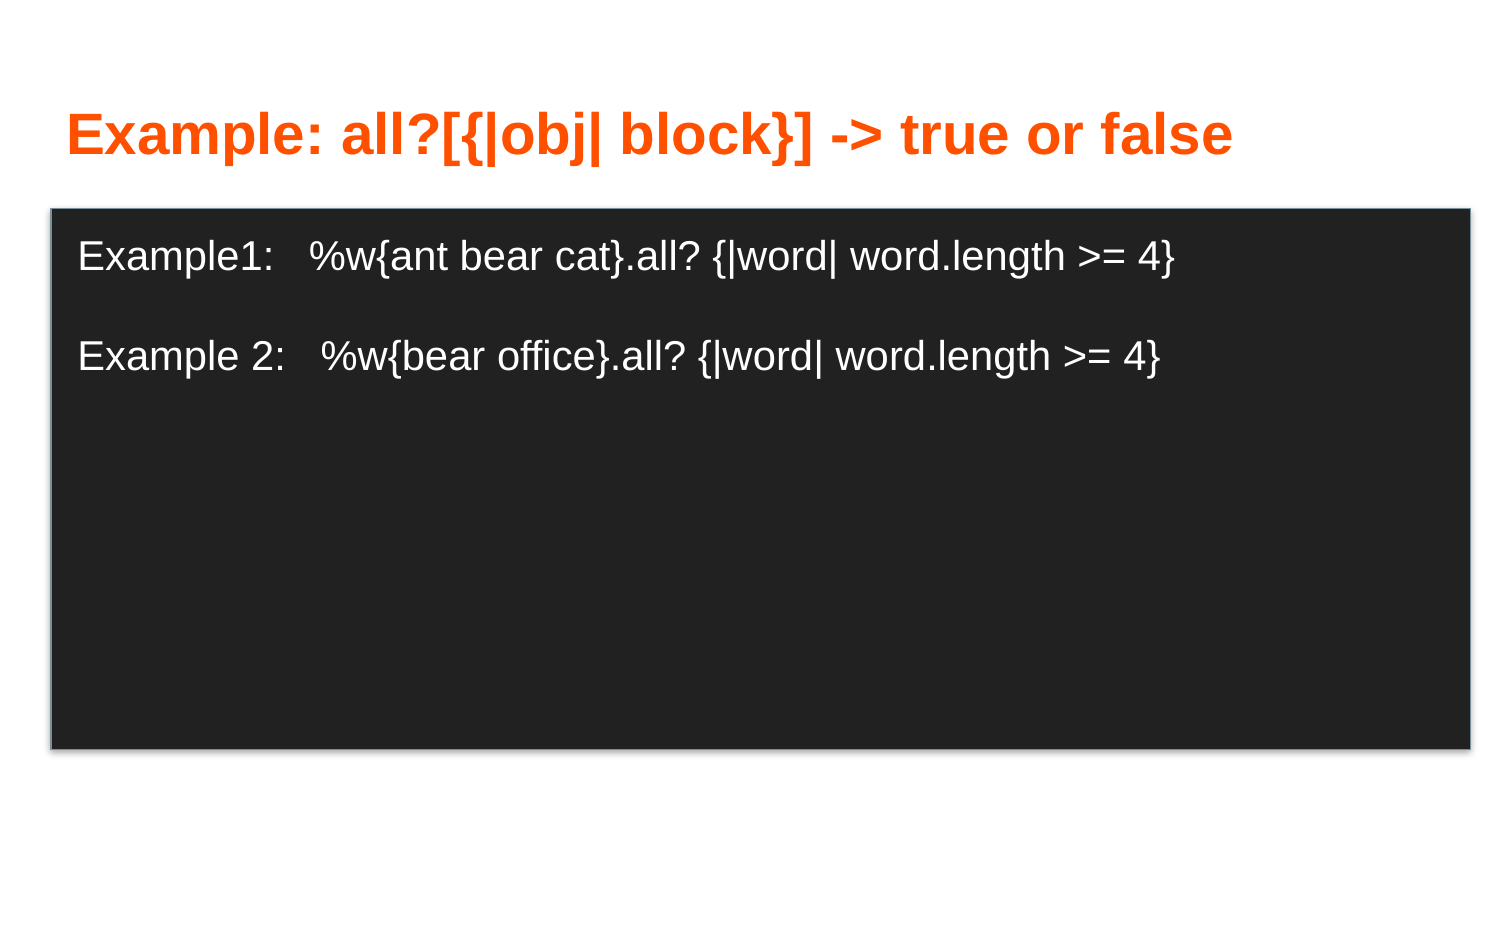

# Example: all?[{|obj| block}] -> true or false
 Example1:   %w{ant bear cat}.all? {|word| word.length >= 4}

 Example 2:   %w{bear office}.all? {|word| word.length >= 4}